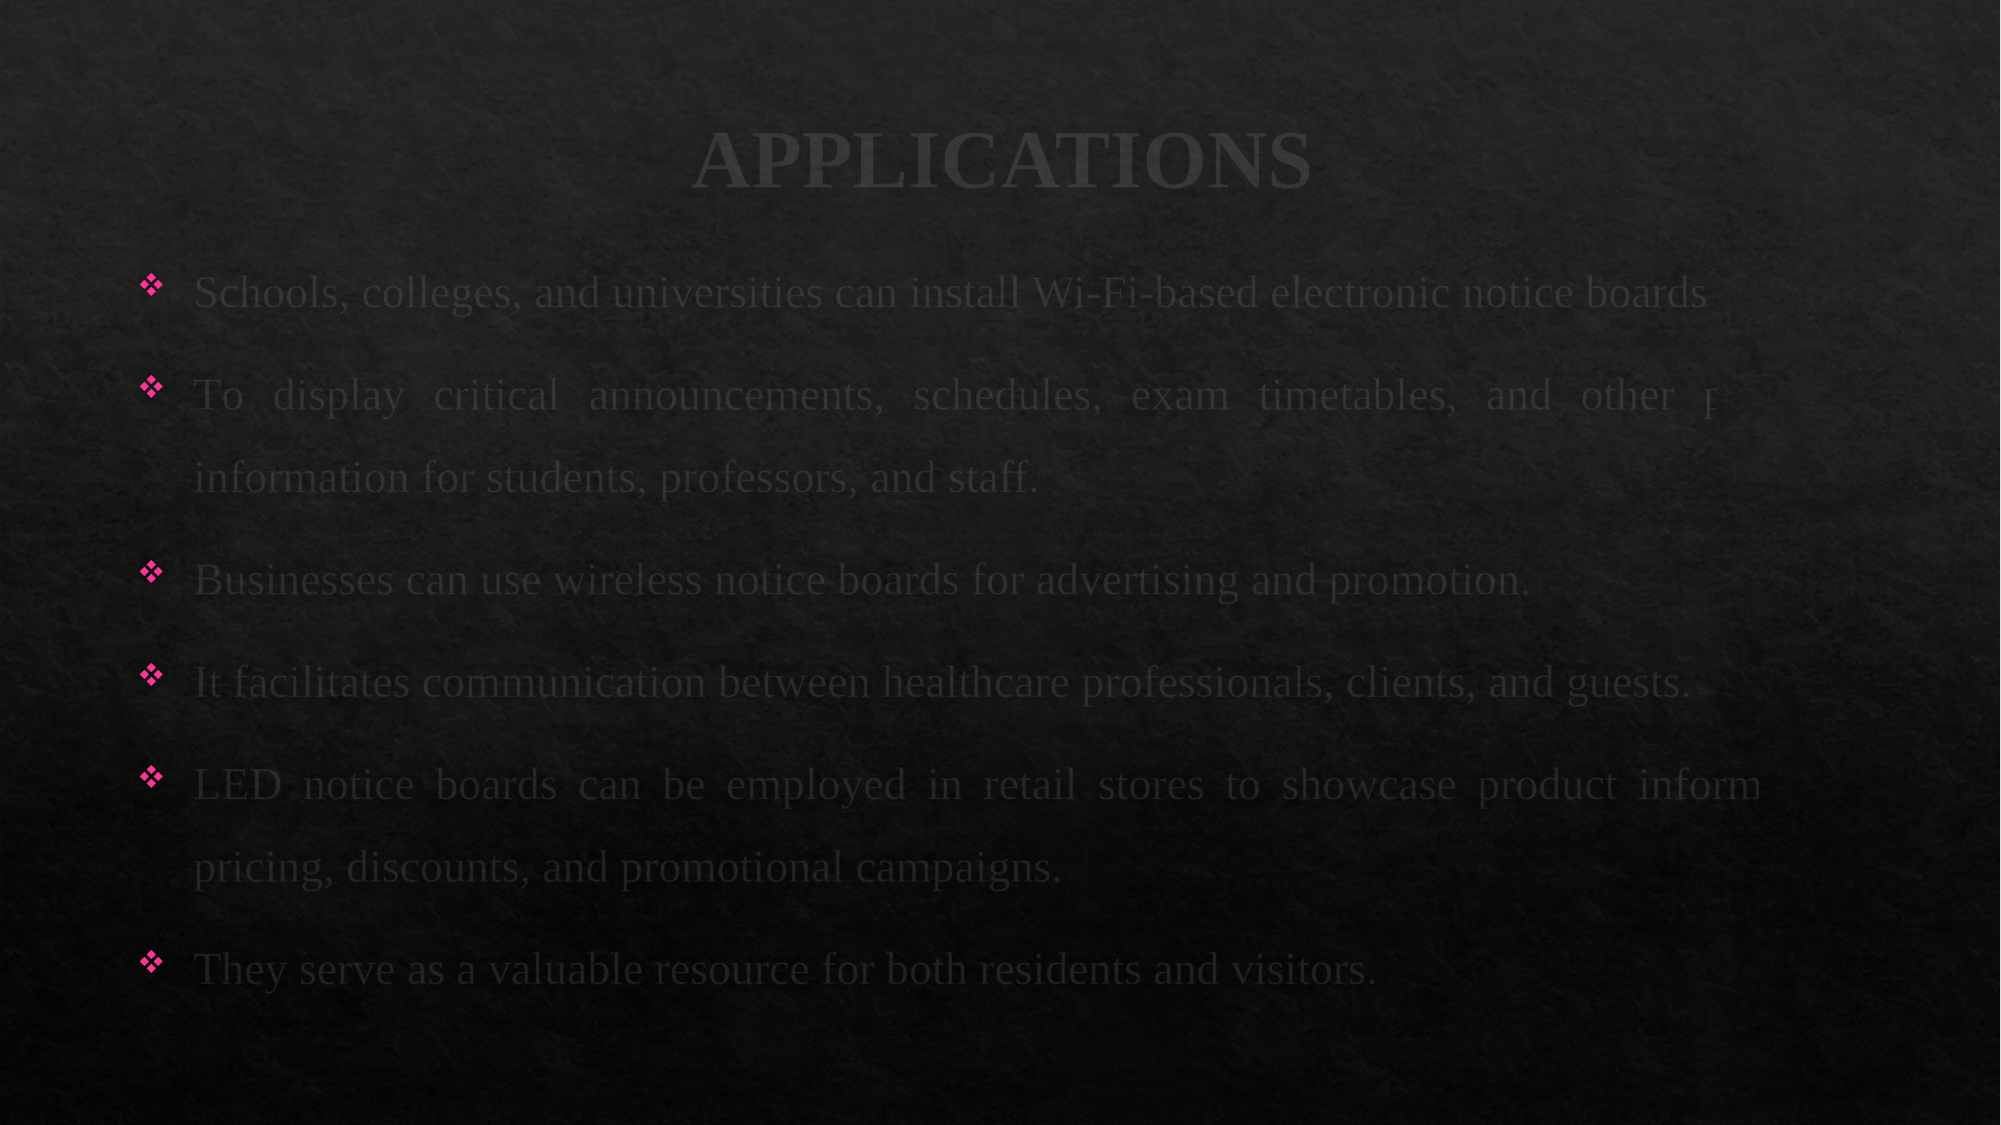

# APPLICATIONS
Schools, colleges, and universities can install Wi-Fi-based electronic notice boards
To display critical announcements, schedules, exam timetables, and other pertinent information for students, professors, and staff.
Businesses can use wireless notice boards for advertising and promotion.
It facilitates communication between healthcare professionals, clients, and guests.
LED notice boards can be employed in retail stores to showcase product information, pricing, discounts, and promotional campaigns.
They serve as a valuable resource for both residents and visitors.